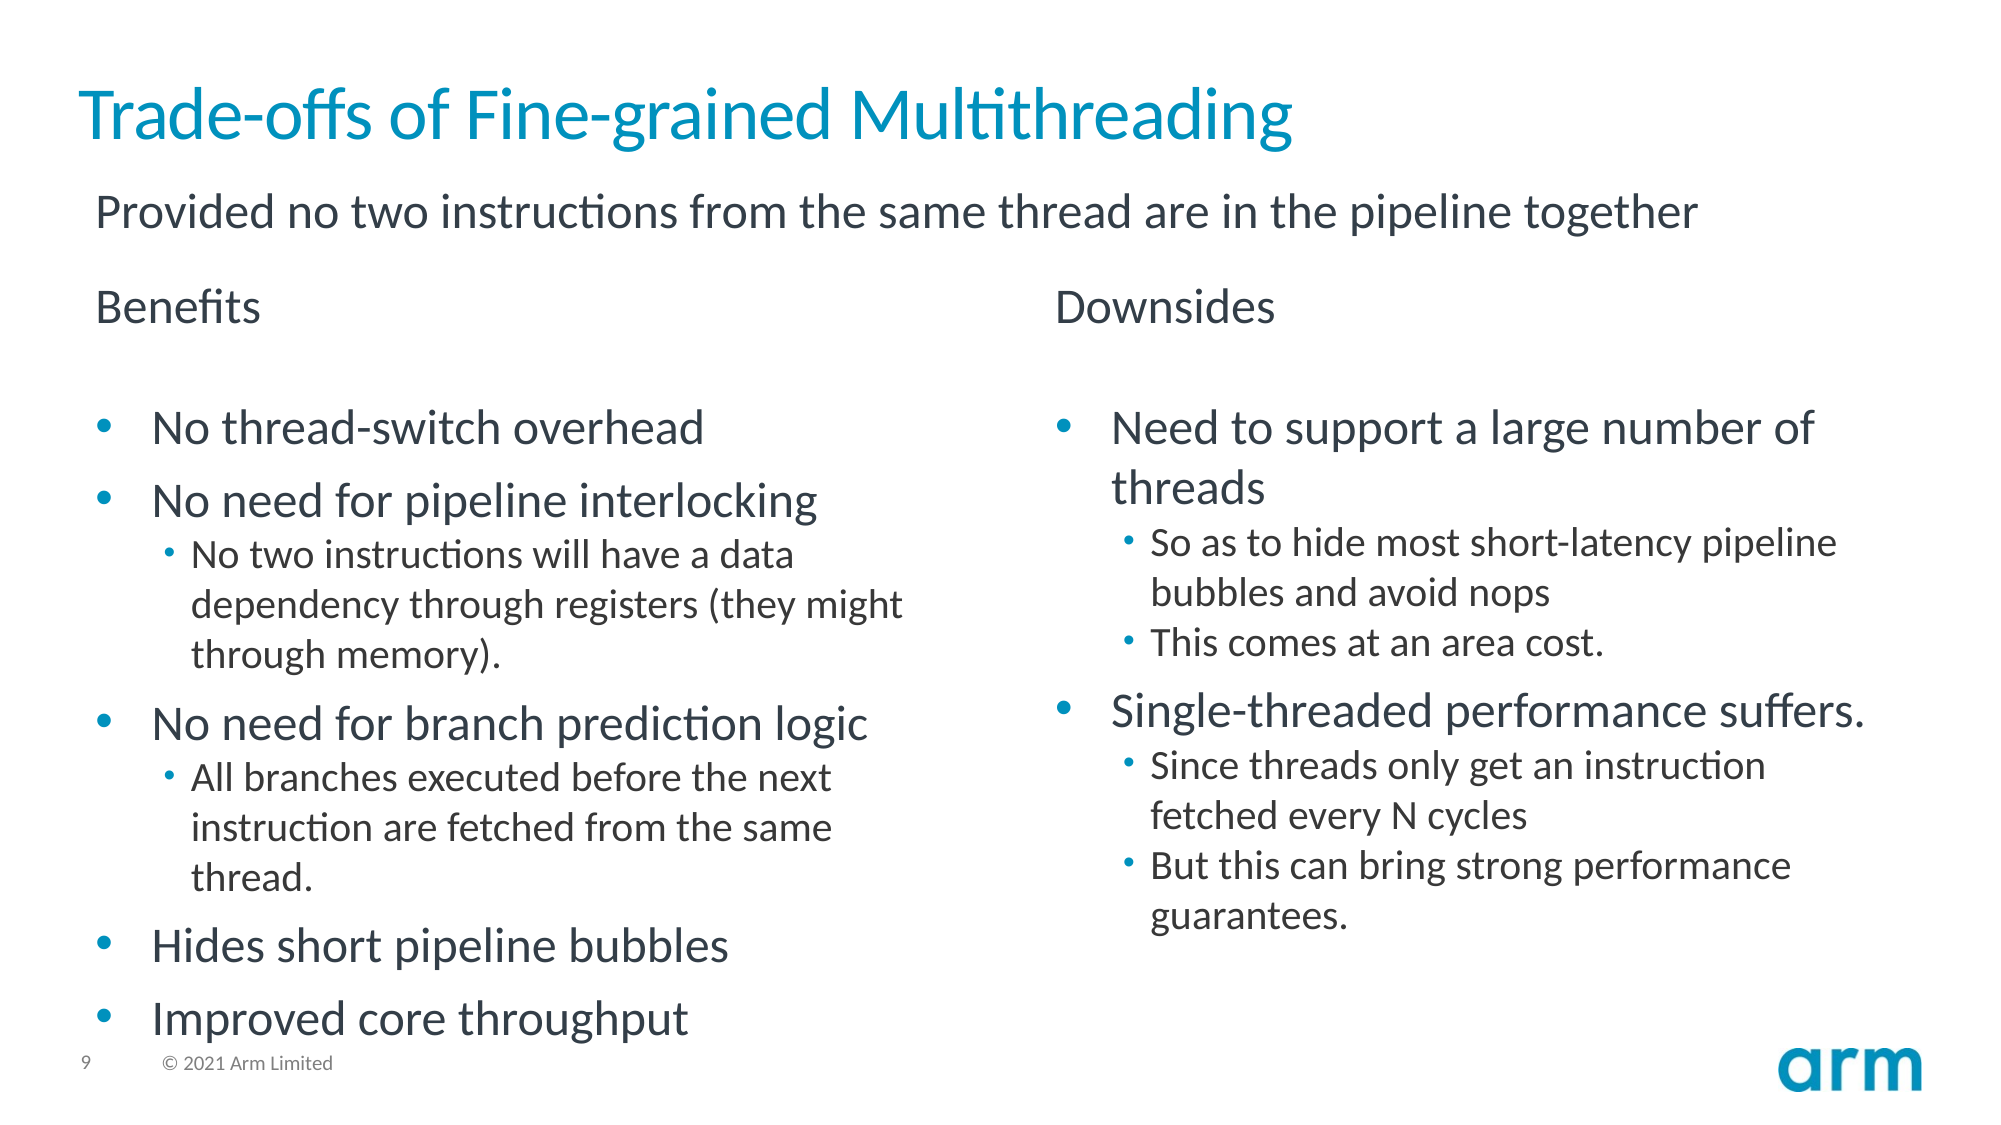

# Trade-offs of Fine-grained Multithreading
Provided no two instructions from the same thread are in the pipeline together
Benefits
Downsides
No thread-switch overhead
No need for pipeline interlocking
No two instructions will have a data dependency through registers (they might through memory).
No need for branch prediction logic
All branches executed before the next instruction are fetched from the same thread.
Hides short pipeline bubbles
Improved core throughput
Need to support a large number of threads
So as to hide most short-latency pipeline bubbles and avoid nops
This comes at an area cost.
Single-threaded performance suffers.
Since threads only get an instruction fetched every N cycles
But this can bring strong performance guarantees.